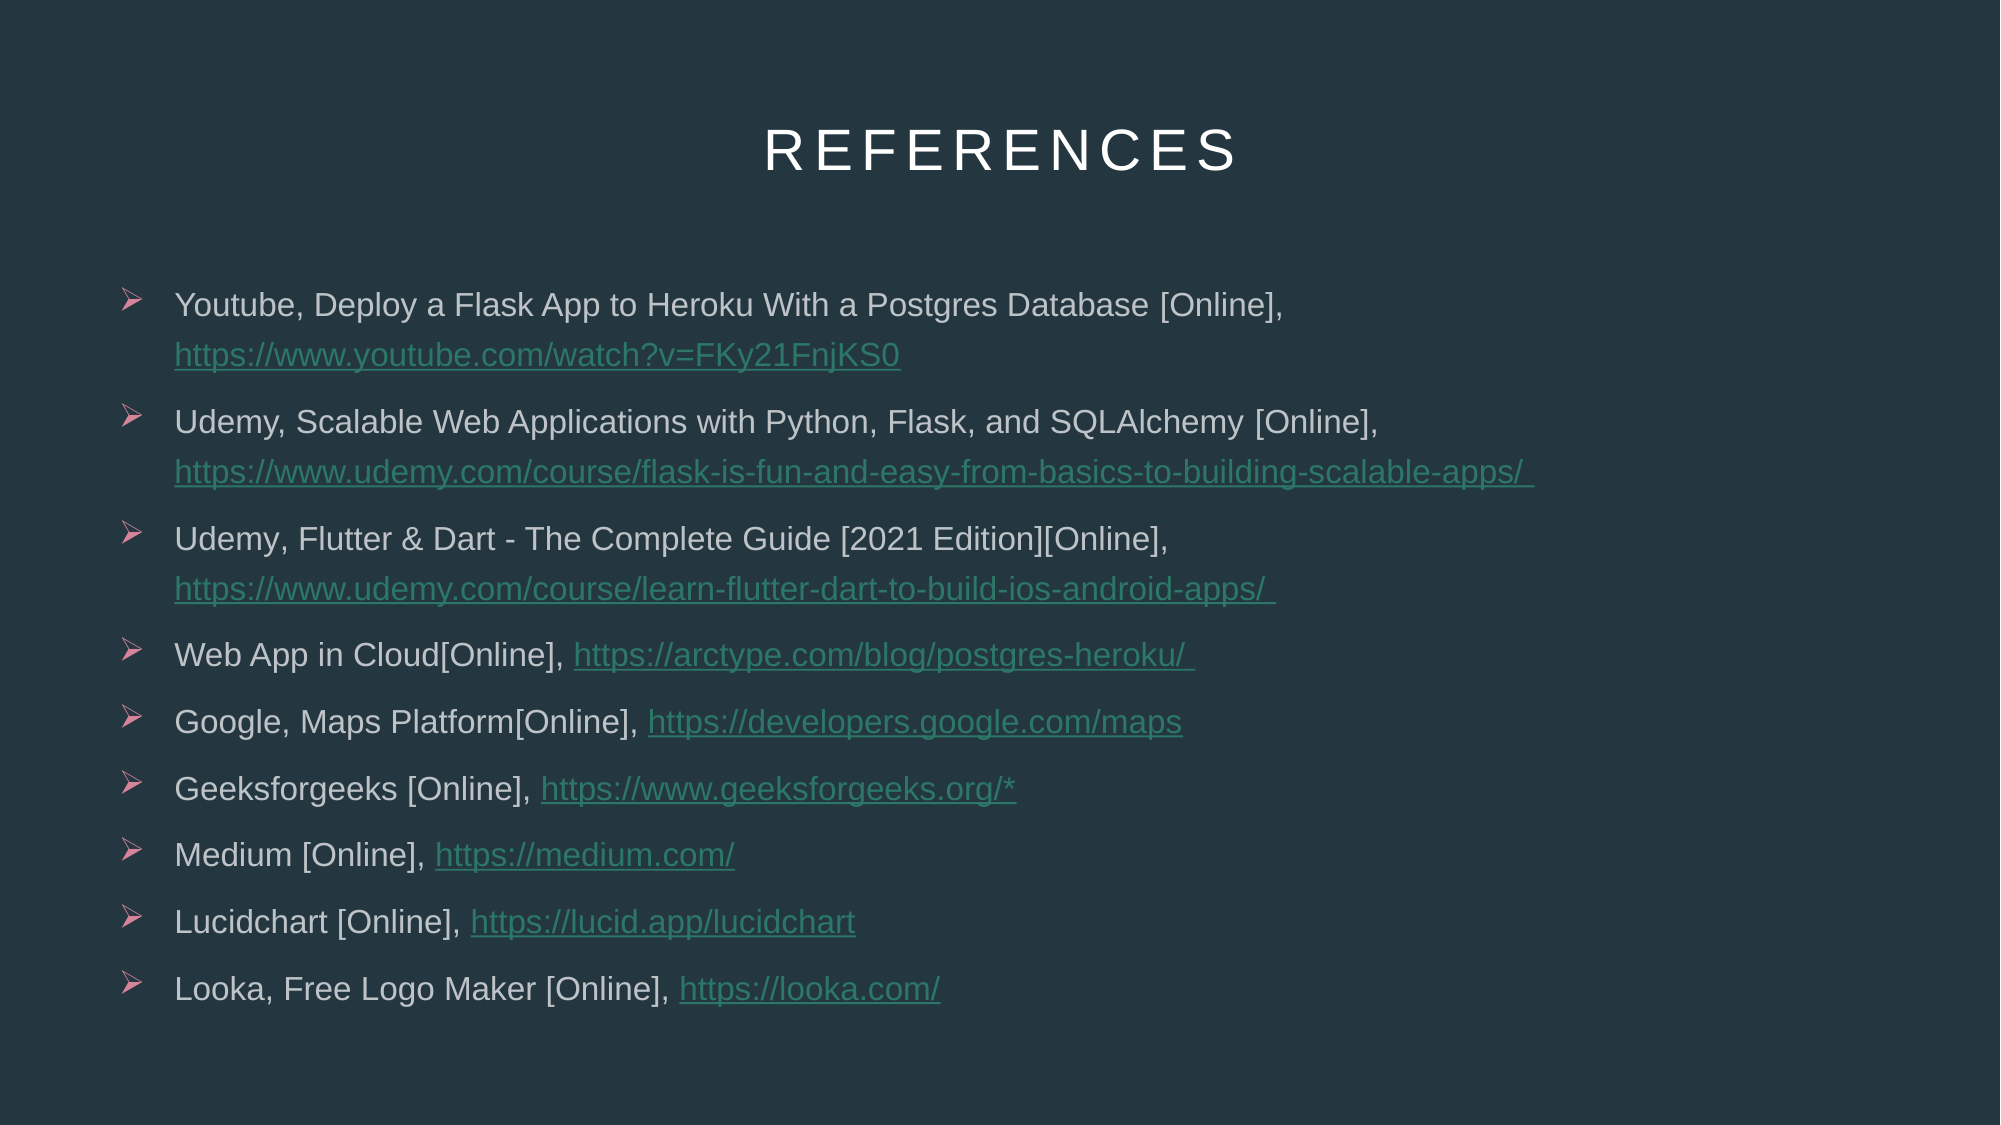

# references
Youtube, Deploy a Flask App to Heroku With a Postgres Database [Online], https://www.youtube.com/watch?v=FKy21FnjKS0
Udemy, Scalable Web Applications with Python, Flask, and SQLAlchemy [Online], https://www.udemy.com/course/flask-is-fun-and-easy-from-basics-to-building-scalable-apps/
Udemy, Flutter & Dart - The Complete Guide [2021 Edition][Online], https://www.udemy.com/course/learn-flutter-dart-to-build-ios-android-apps/
Web App in Cloud[Online], https://arctype.com/blog/postgres-heroku/
Google, Maps Platform[Online], https://developers.google.com/maps
Geeksforgeeks [Online], https://www.geeksforgeeks.org/*
Medium [Online], https://medium.com/
Lucidchart [Online], https://lucid.app/lucidchart
Looka, Free Logo Maker [Online], https://looka.com/